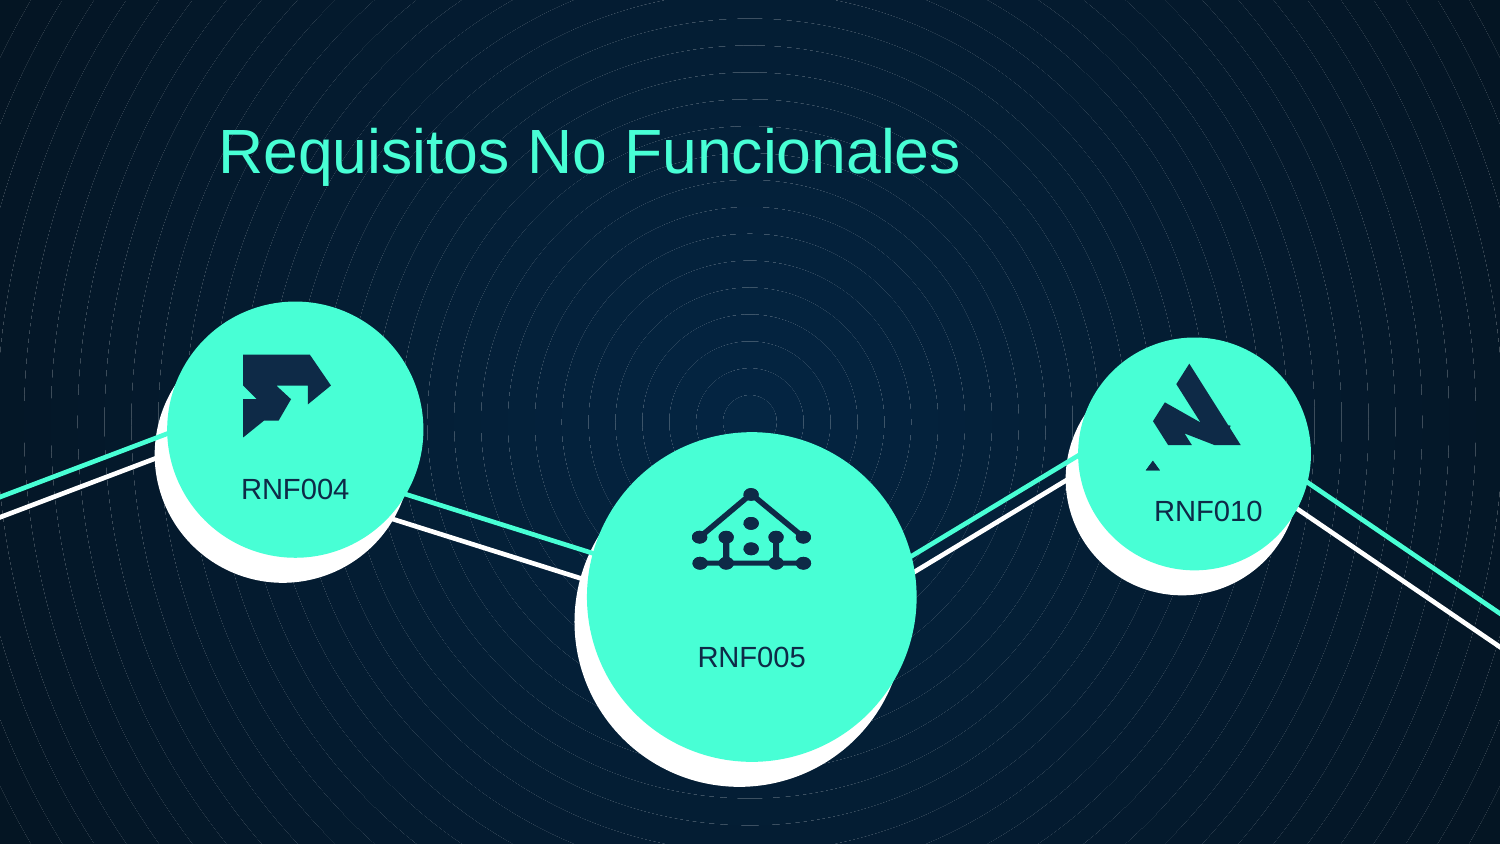

# Requisitos No Funcionales

RNF004

RNF010
RF001

RF003

RNF005